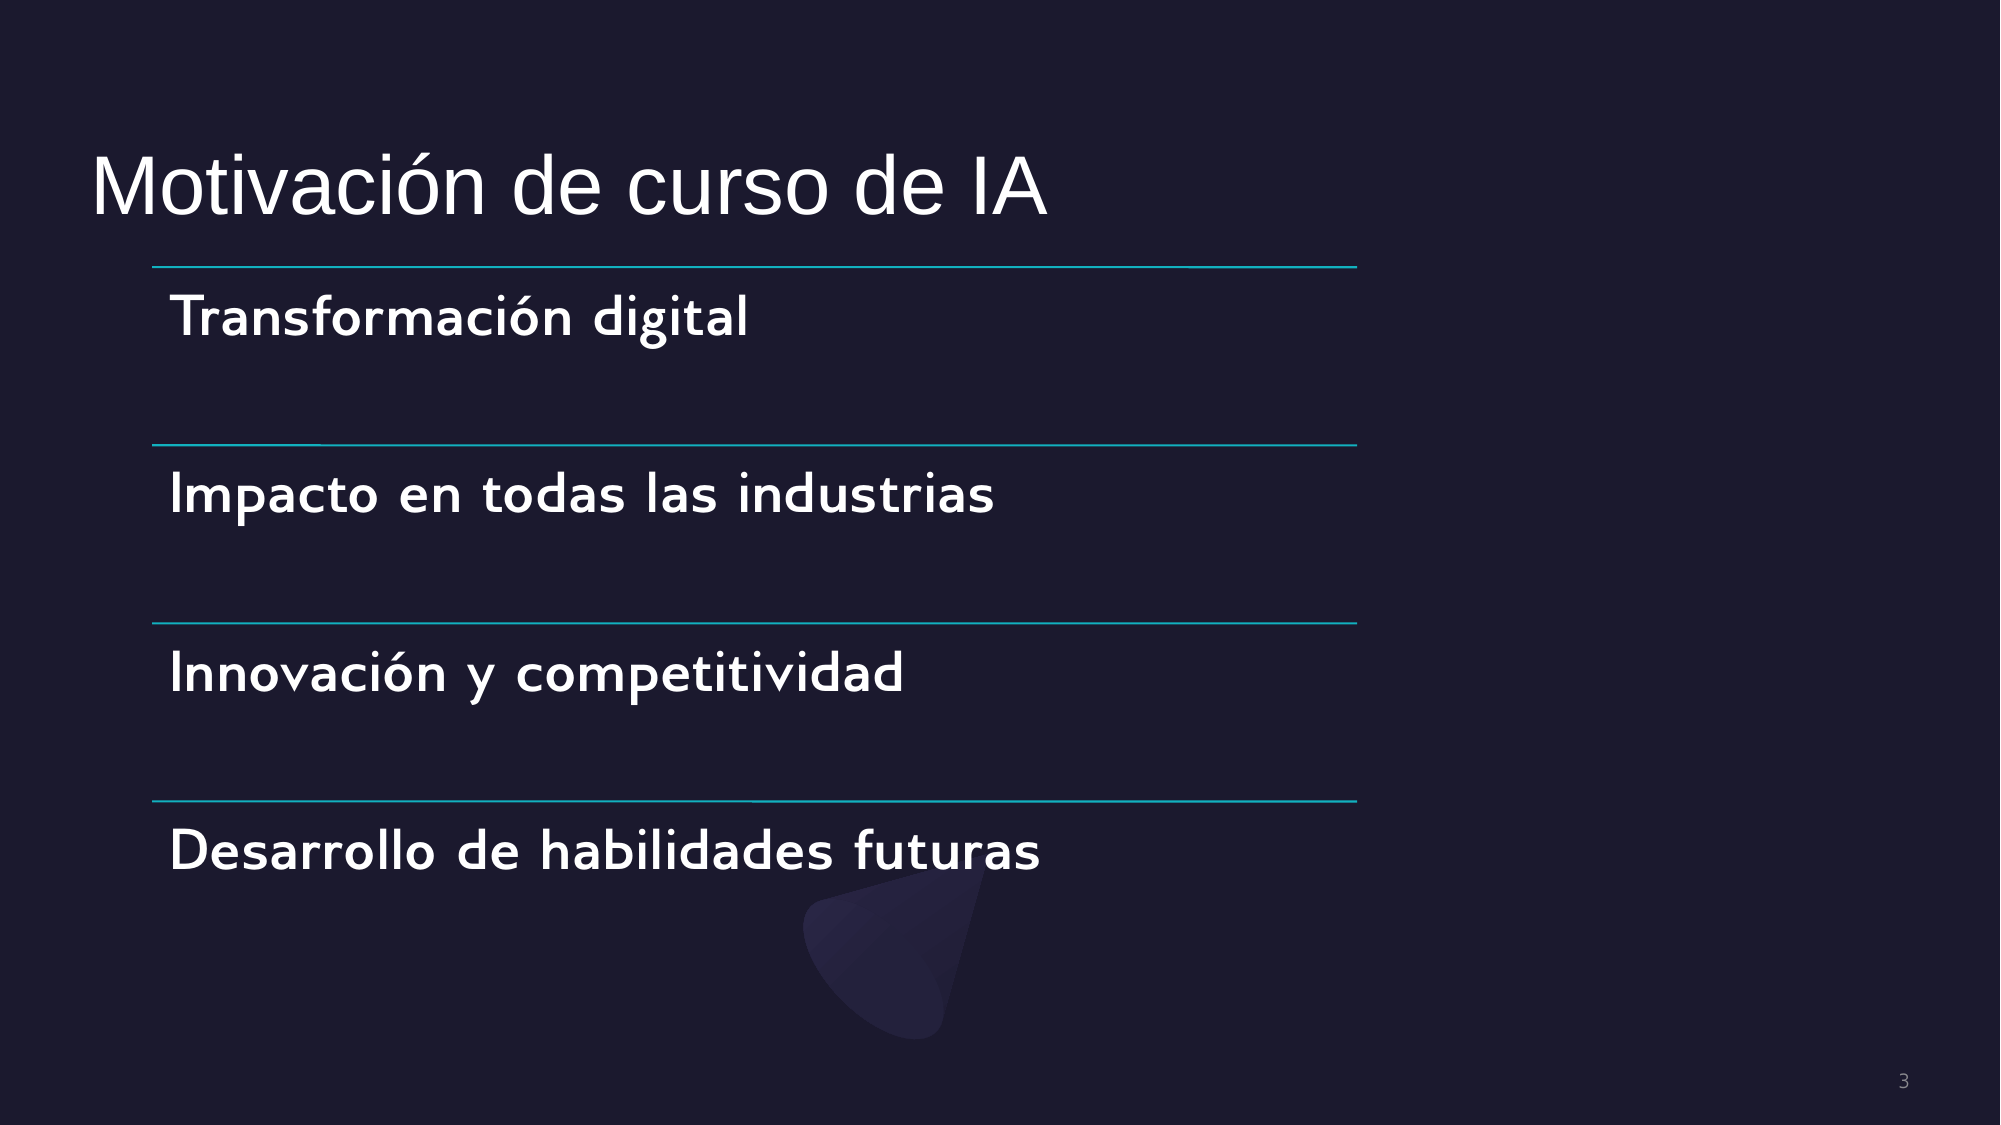

# Motivación de curso de IA
Transformación digital
Impacto en todas las industrias
Innovación y competitividad
Desarrollo de habilidades futuras
3